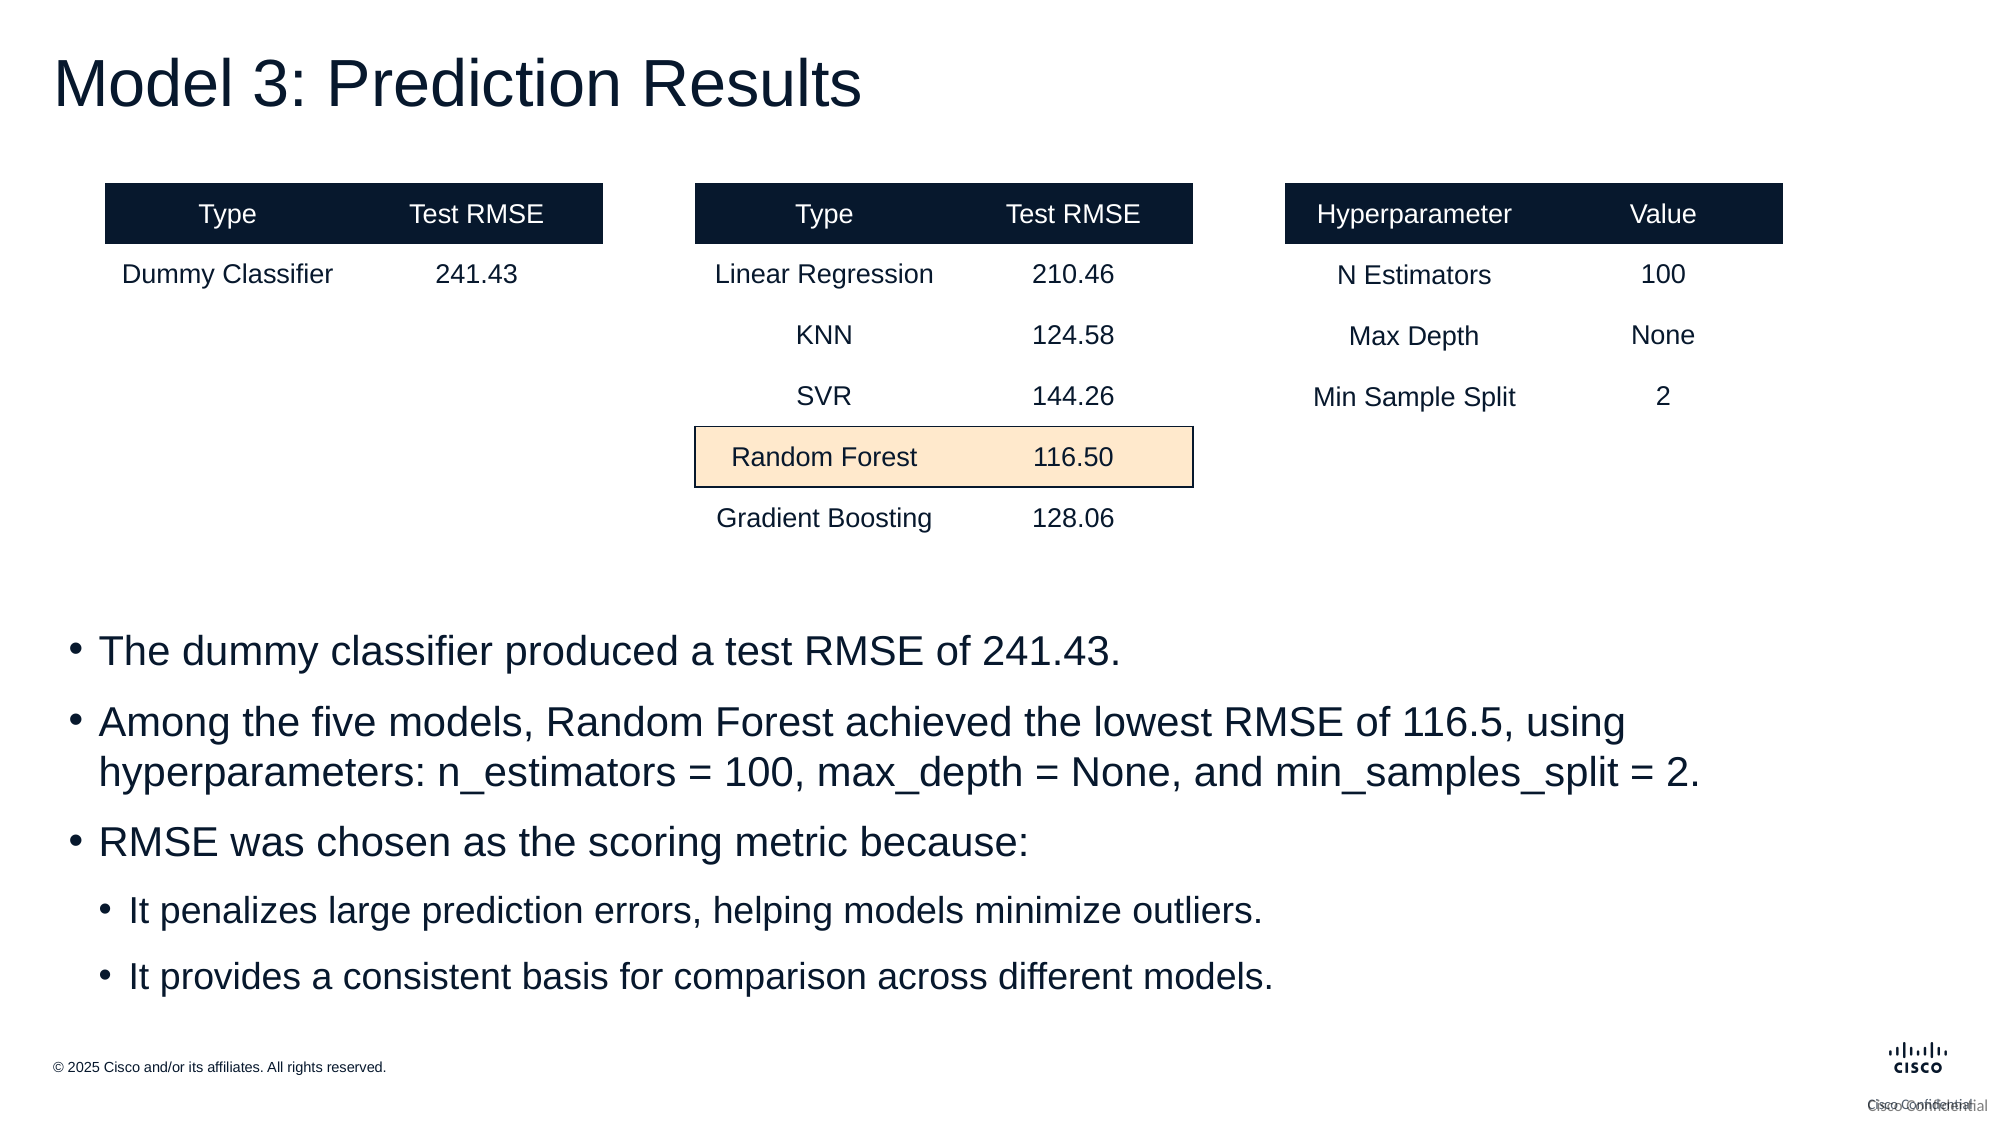

# Model 3: Prediction Results
| Type | Test RMSE |
| --- | --- |
| Dummy Classifier | 241.43 |
| Type | Test RMSE |
| --- | --- |
| Linear Regression | 210.46 |
| KNN | 124.58 |
| SVR | 144.26 |
| Random Forest | 116.50 |
| Gradient Boosting | 128.06 |
| Hyperparameter | Value |
| --- | --- |
| N Estimators | 100 |
| Max Depth | None |
| Min Sample Split | 2 |
The dummy classifier produced a test RMSE of 241.43.
Among the five models, Random Forest achieved the lowest RMSE of 116.5, using hyperparameters: n_estimators = 100, max_depth = None, and min_samples_split = 2.
RMSE was chosen as the scoring metric because:
It penalizes large prediction errors, helping models minimize outliers.
It provides a consistent basis for comparison across different models.